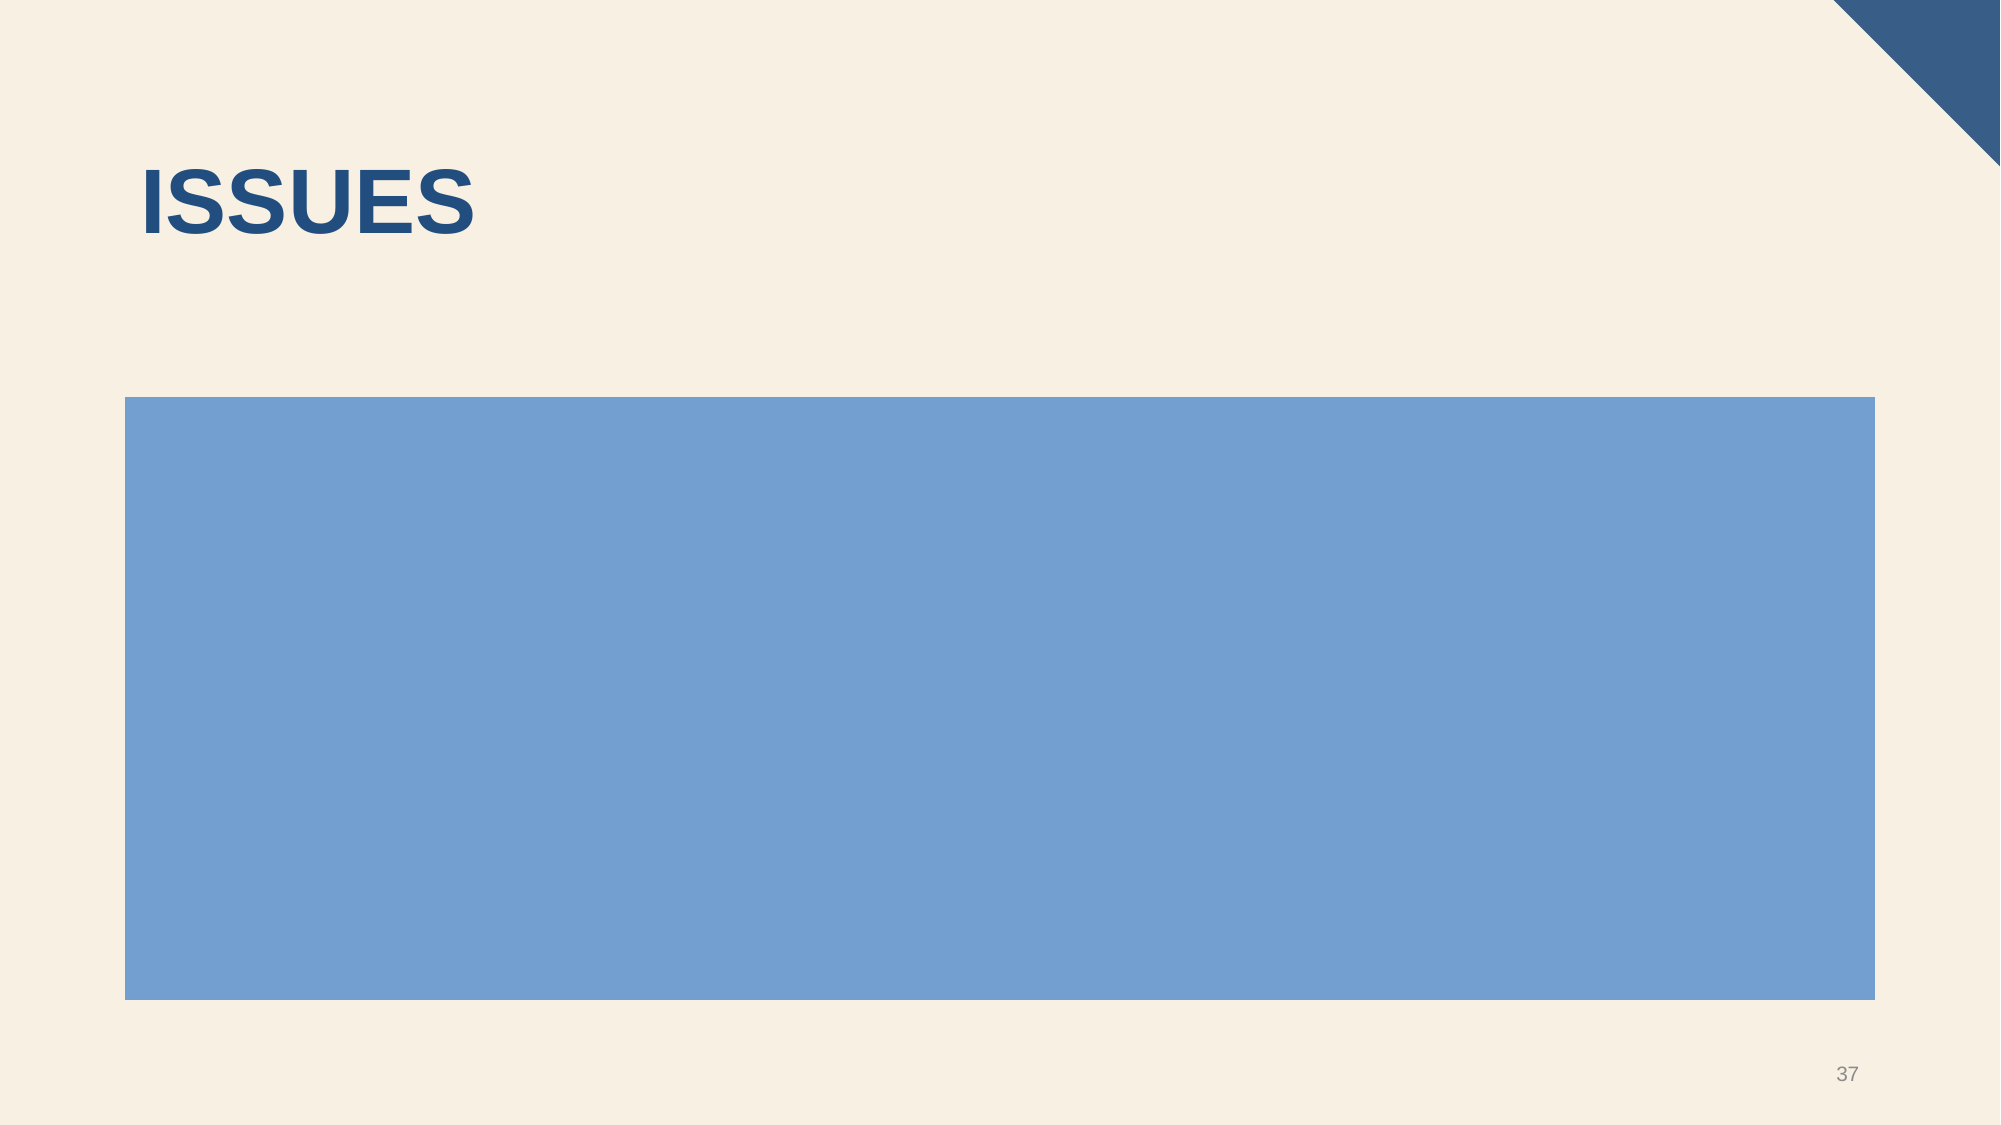

# Issues
Same issue as Court Listener. Very few “main” documents
We don’t know the current law/precedence at the point of each texts. Current rulings can be wrong now but correct in the past
37